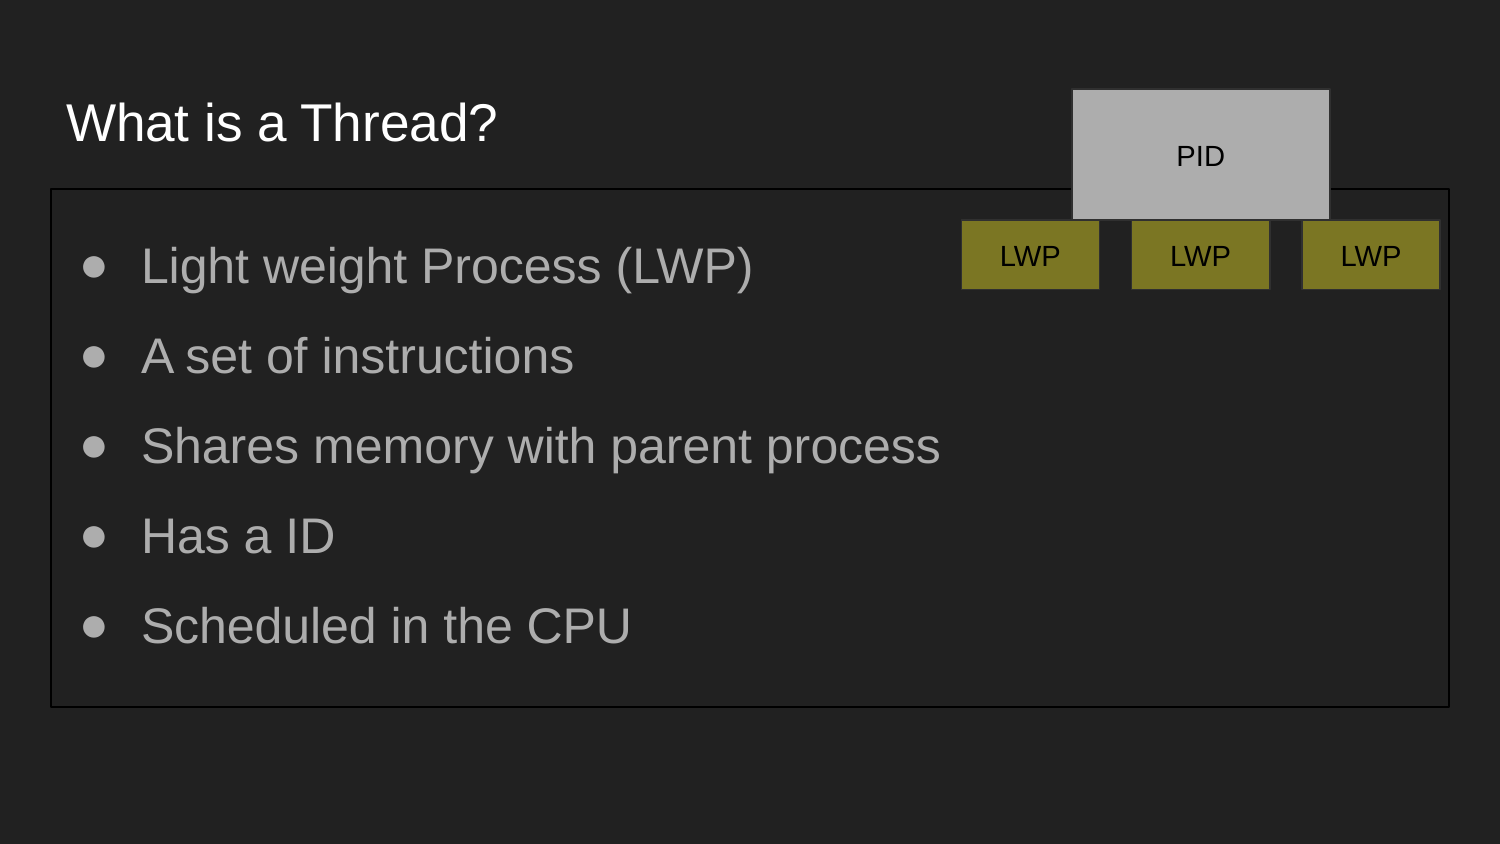

# What is a Thread?
PID
Light weight Process (LWP)
A set of instructions
Shares memory with parent process
Has a ID
Scheduled in the CPU
LWP
LWP
LWP